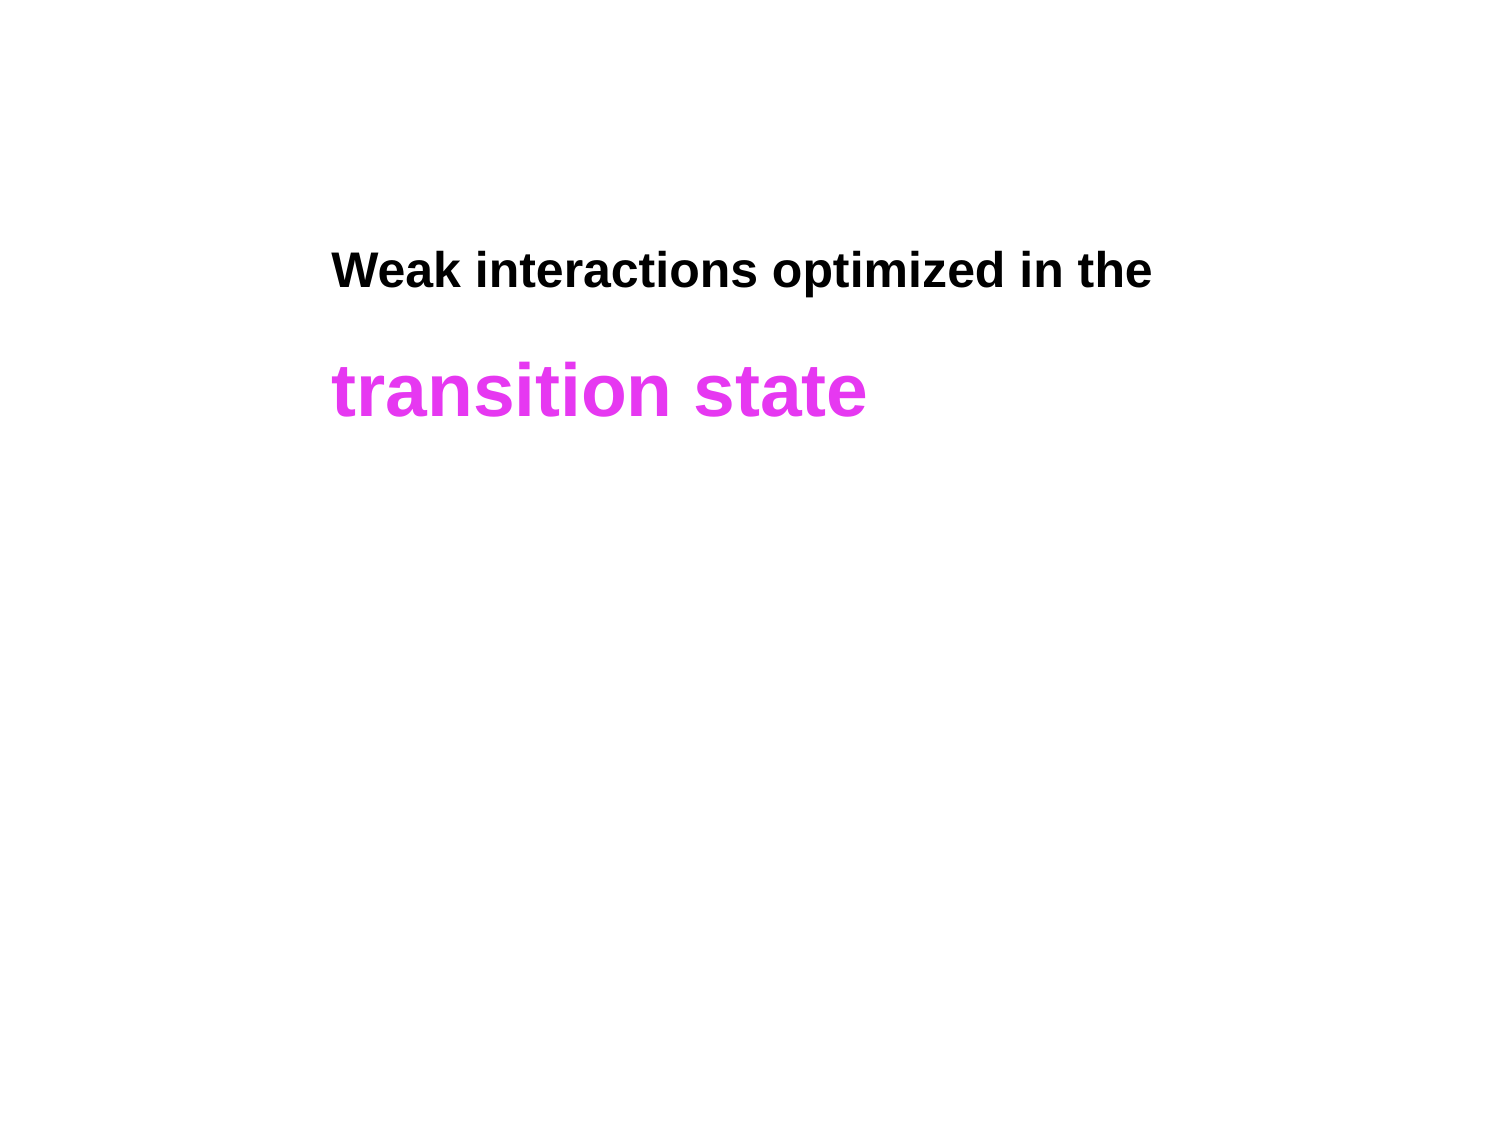

Weak interactions optimized in the
transition state